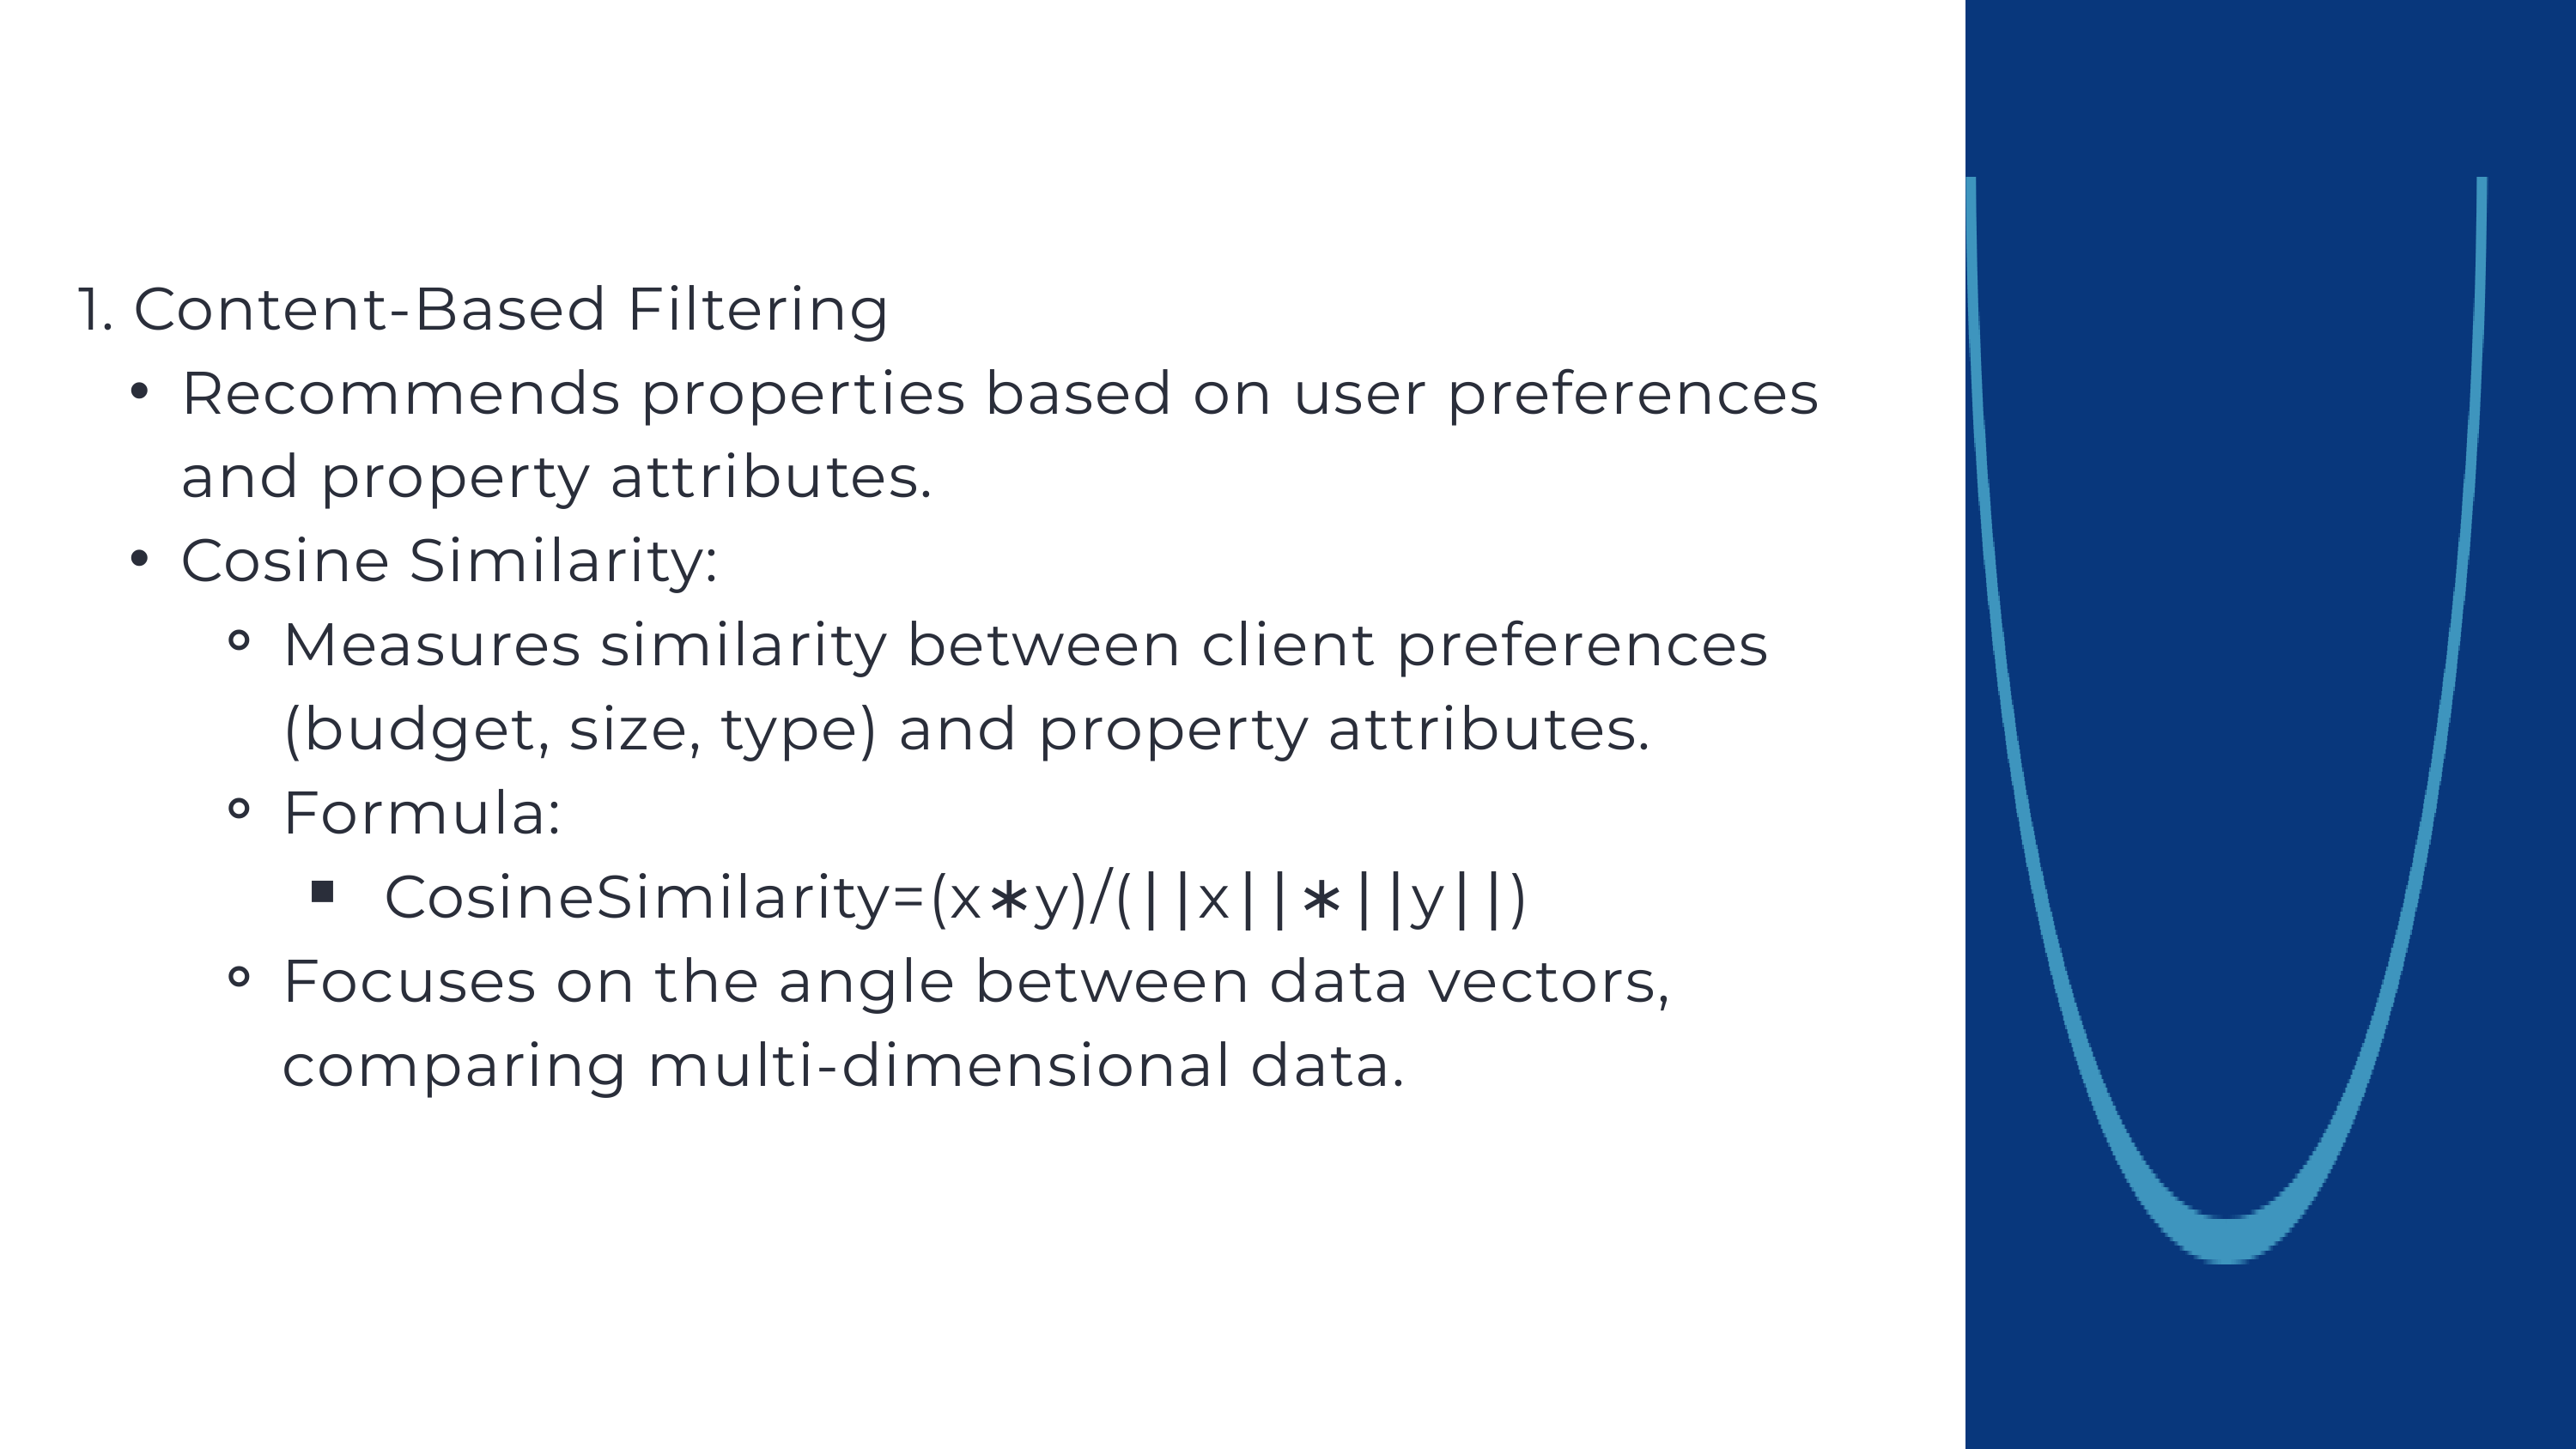

1. Content-Based Filtering
Recommends properties based on user preferences and property attributes.
Cosine Similarity:
Measures similarity between client preferences (budget, size, type) and property attributes.
Formula:
CosineSimilarity=(x∗y)/(∣∣x∣∣∗∣∣y∣∣)
Focuses on the angle between data vectors, comparing multi-dimensional data.